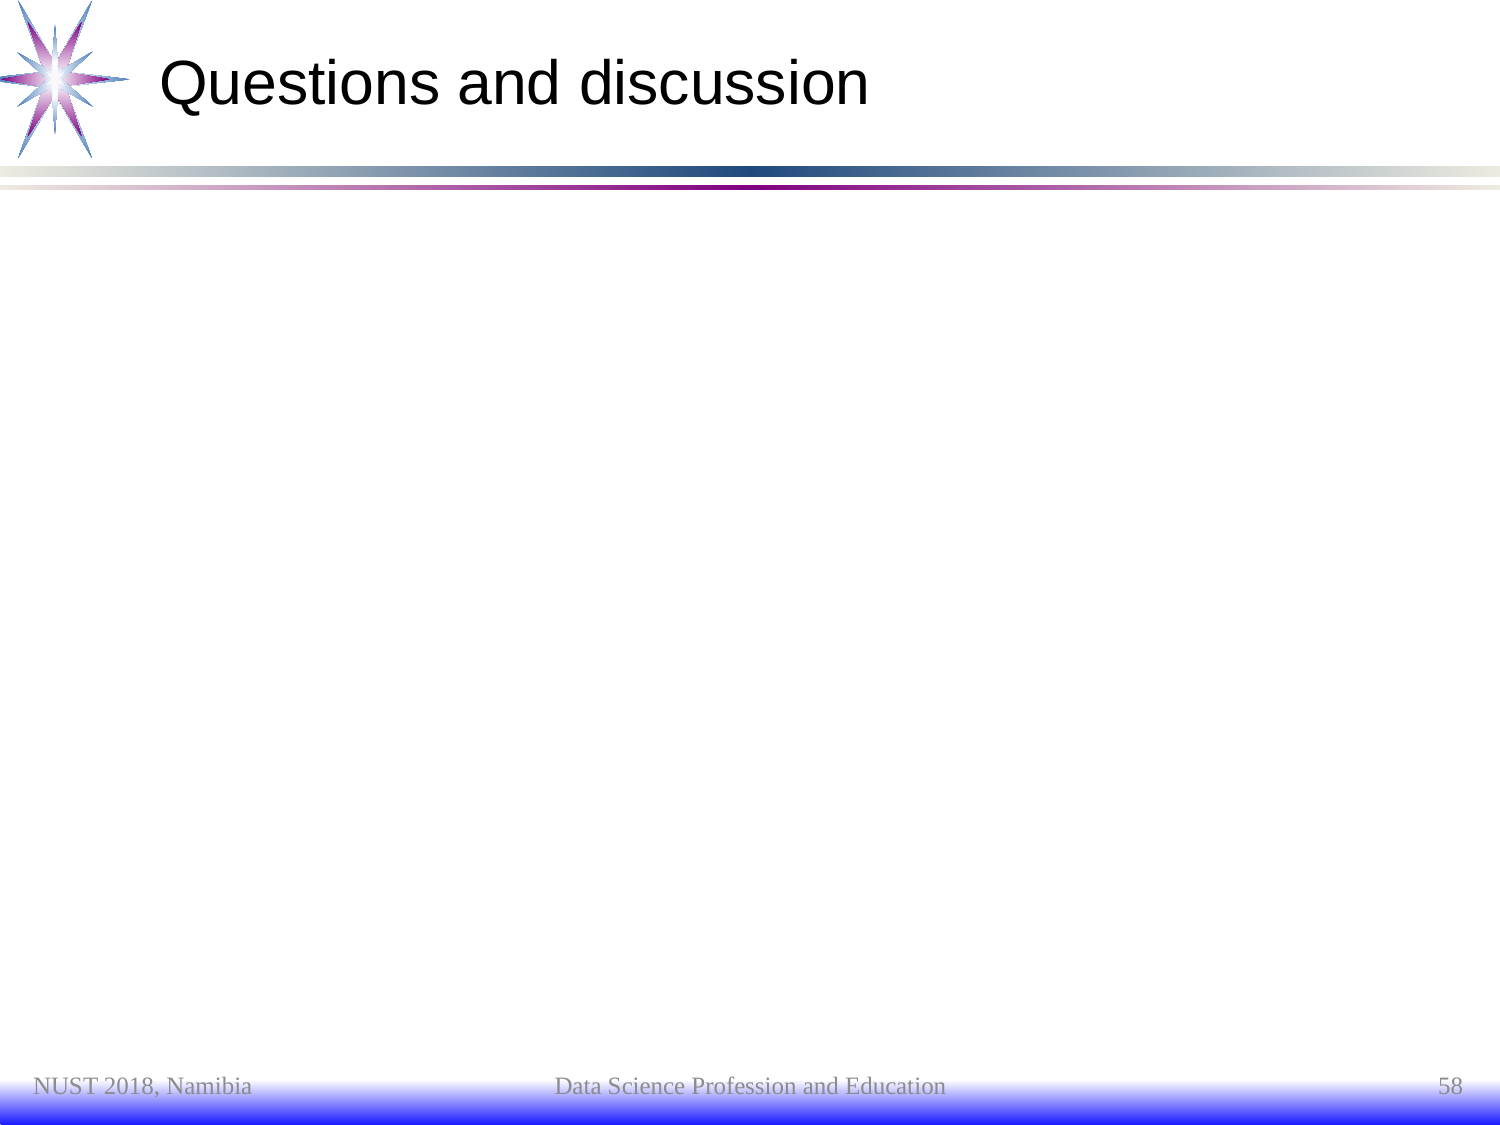

# Questions and discussion

NUST 2018, Namibia
Data Science Profession and Education
58